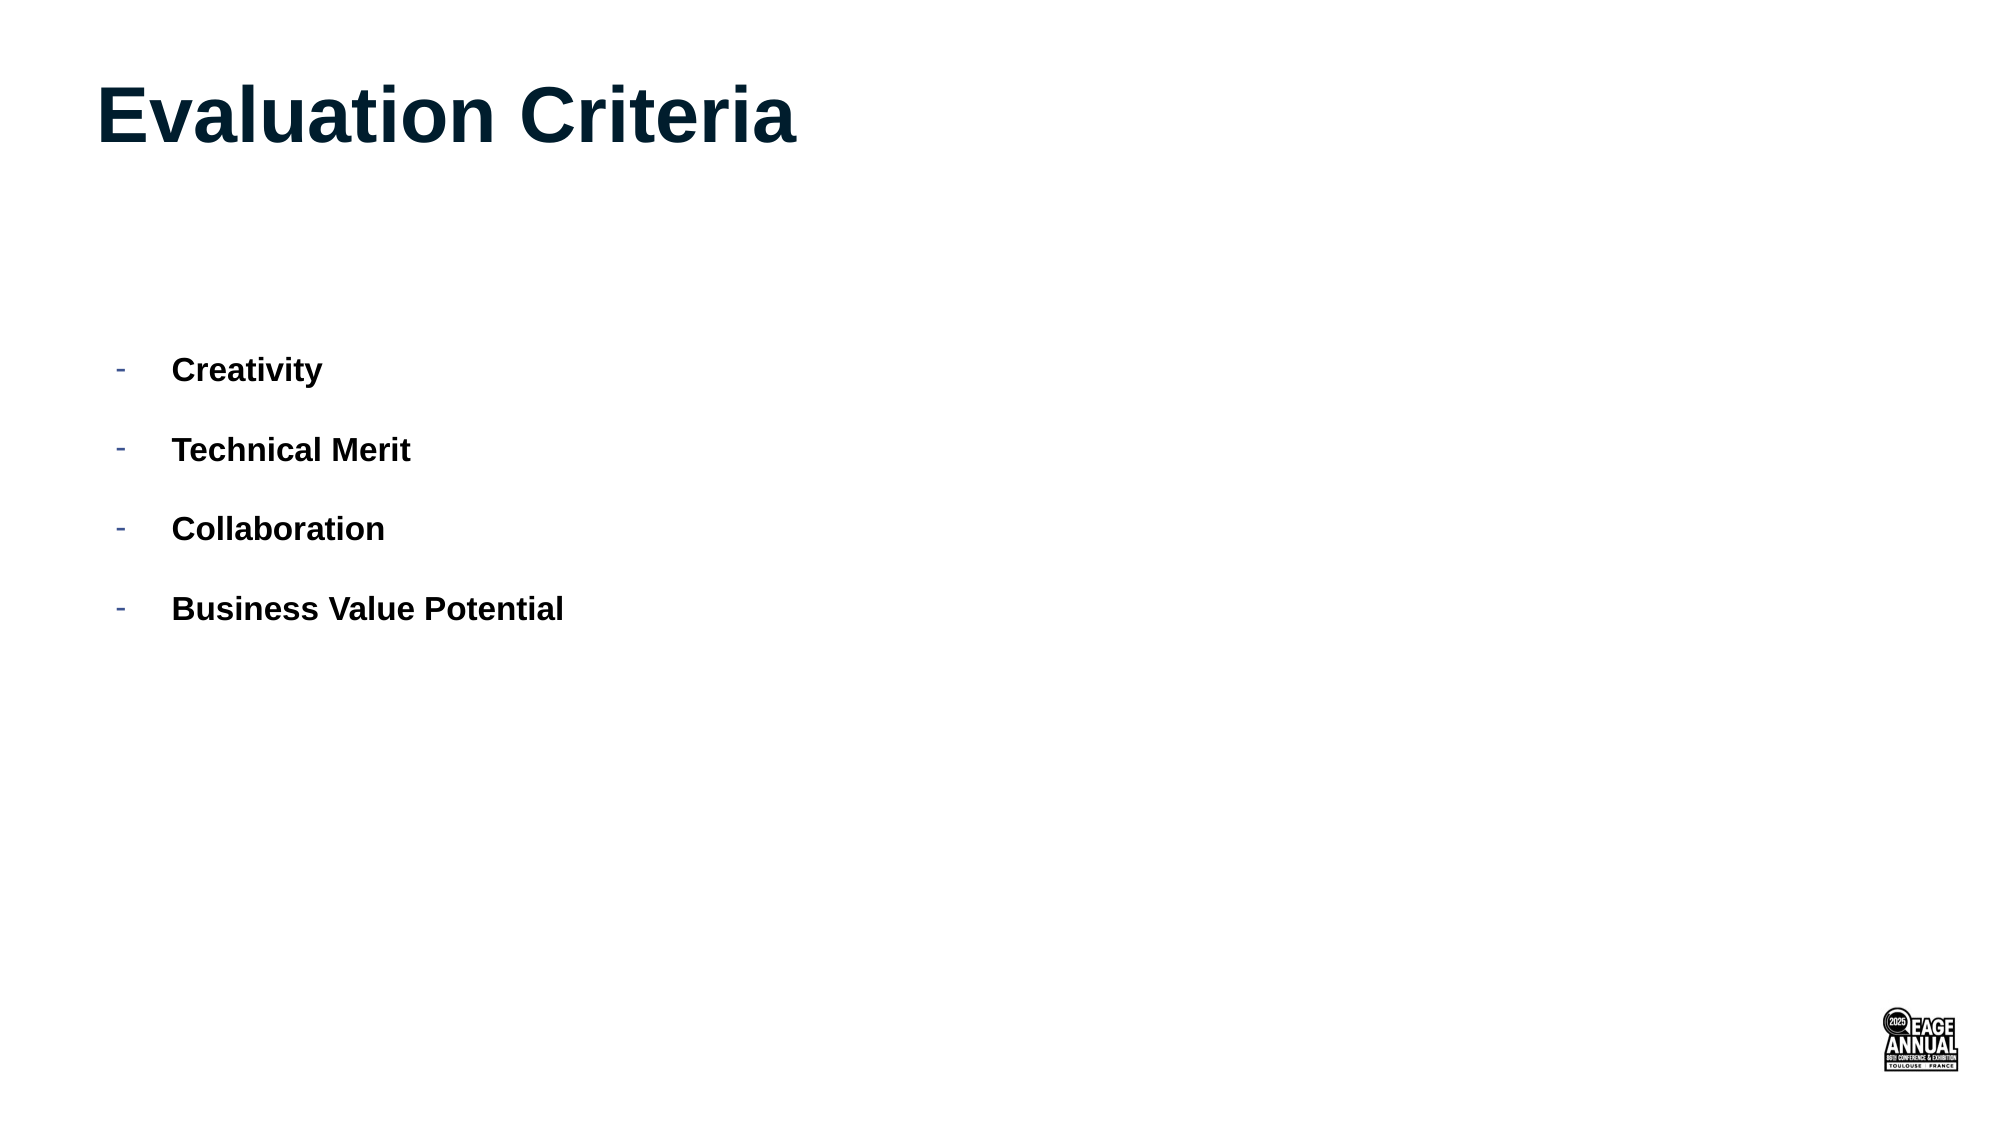

Evaluation Criteria

Creativity
Technical Merit
Collaboration
Business Value Potential